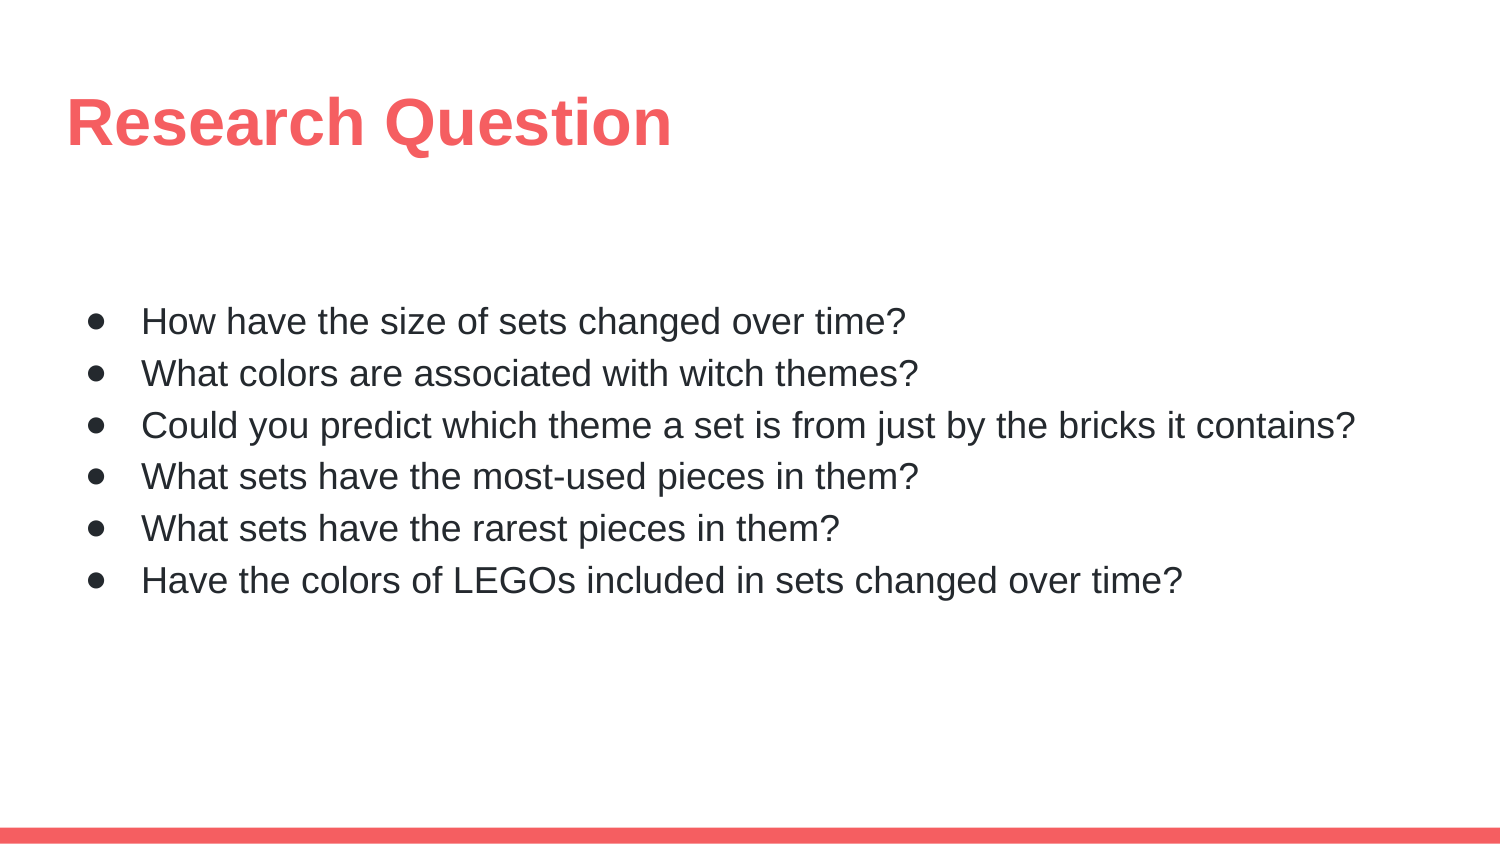

# Research Question
How have the size of sets changed over time?
What colors are associated with witch themes?
Could you predict which theme a set is from just by the bricks it contains?
What sets have the most-used pieces in them?
What sets have the rarest pieces in them?
Have the colors of LEGOs included in sets changed over time?